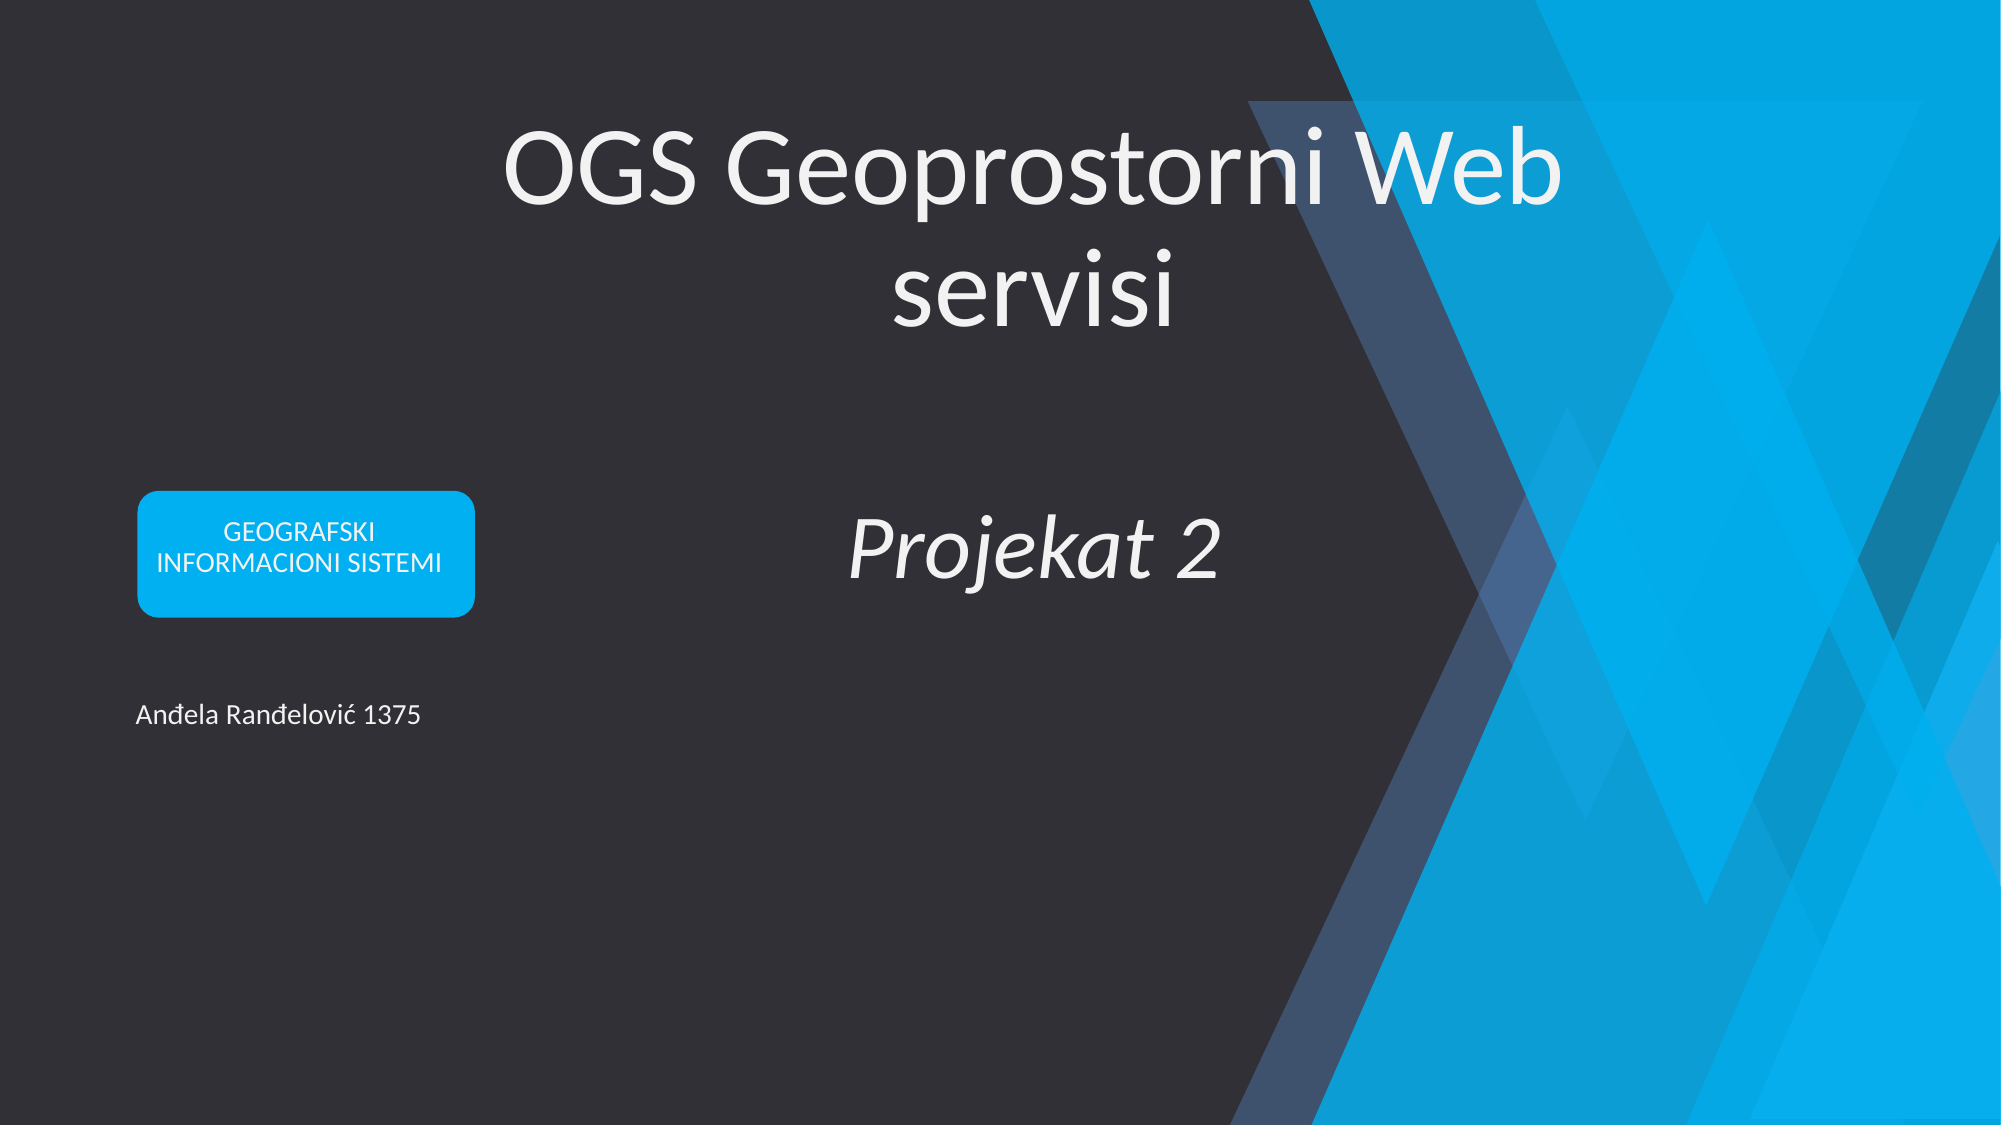

# OGS Geoprostorni Web servisi Projekat 2
GEOGRAFSKI INFORMACIONI SISTEMI

Anđela Ranđelović 1375